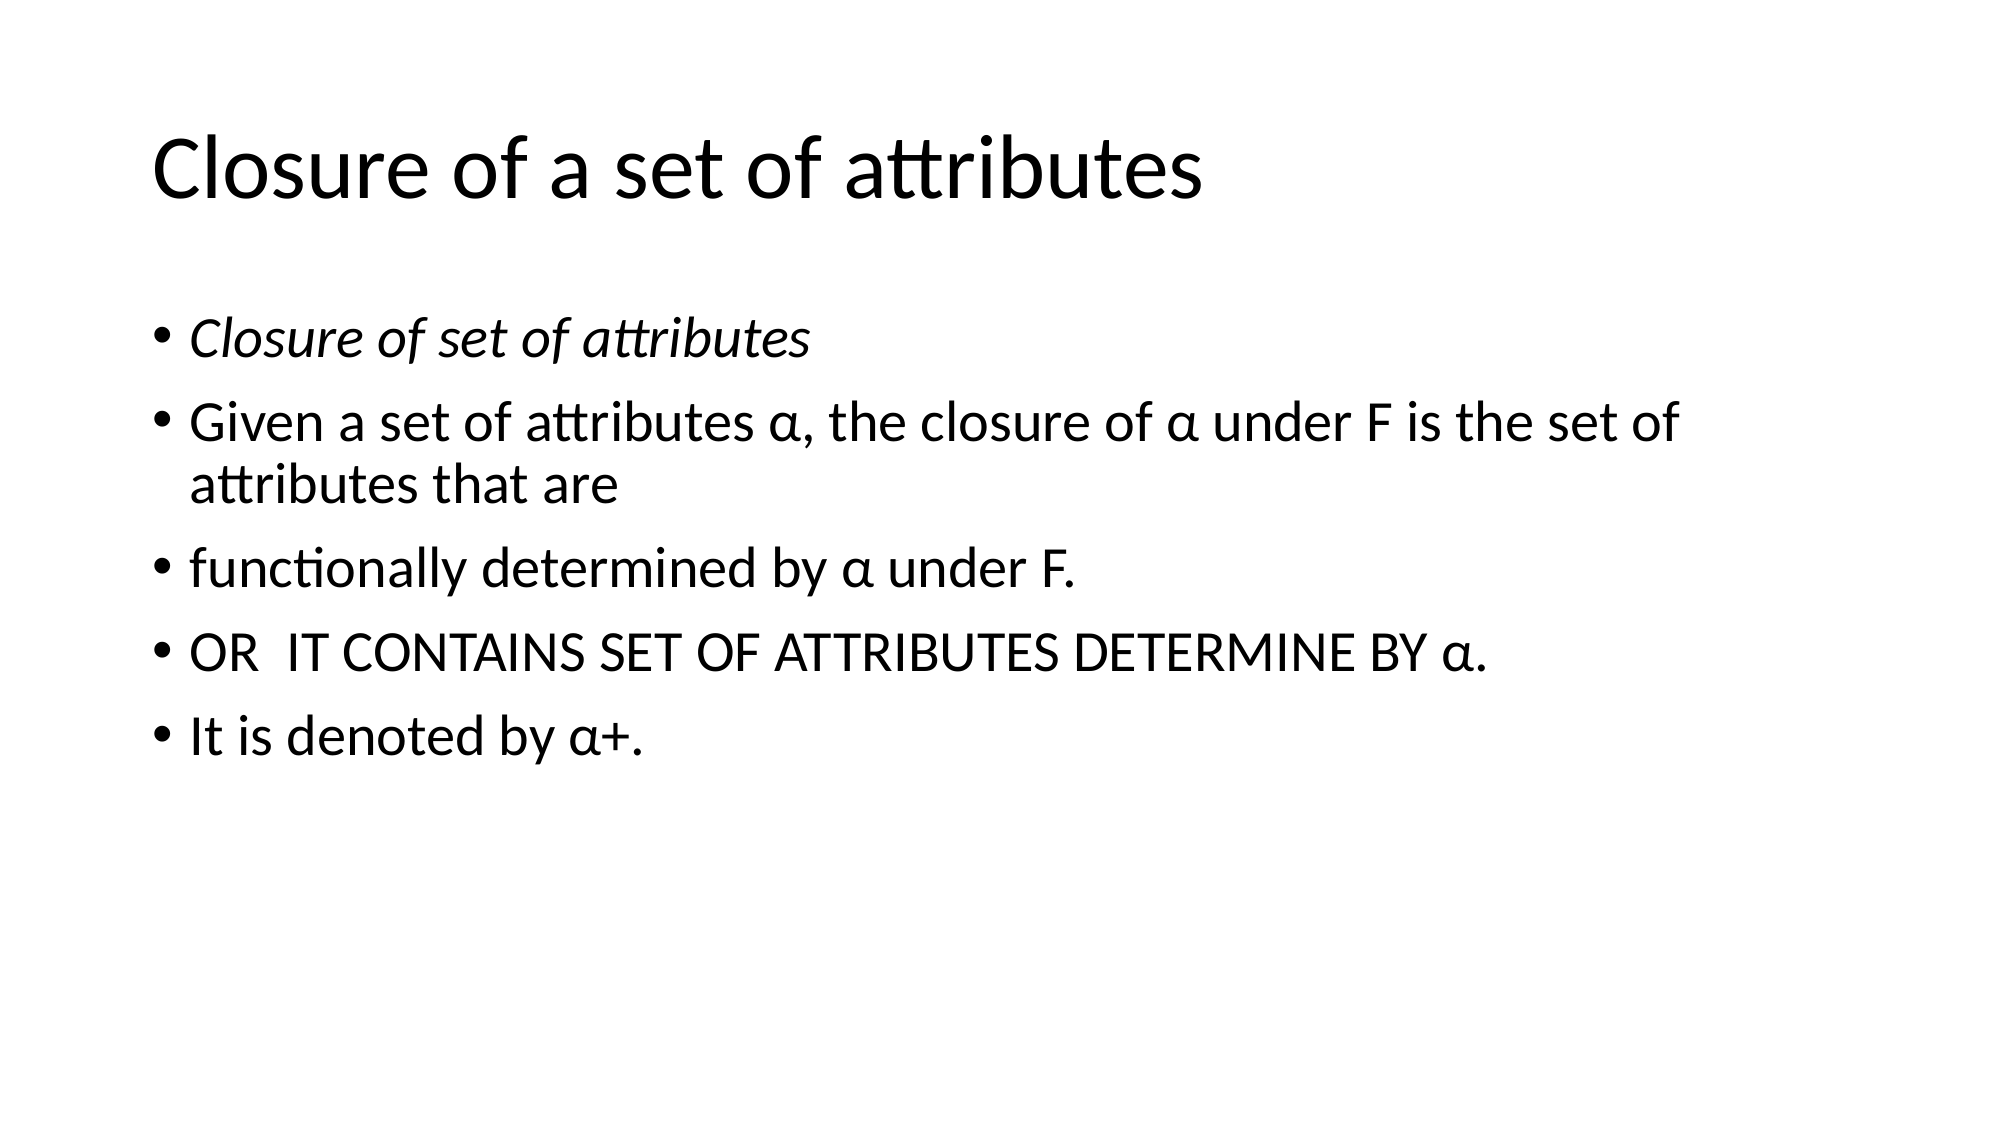

# Closure of a set of attributes
Closure of set of attributes
Given a set of attributes α, the closure of α under F is the set of attributes that are
functionally determined by α under F.
OR  IT CONTAINS SET OF ATTRIBUTES DETERMINE BY α.
It is denoted by α+.